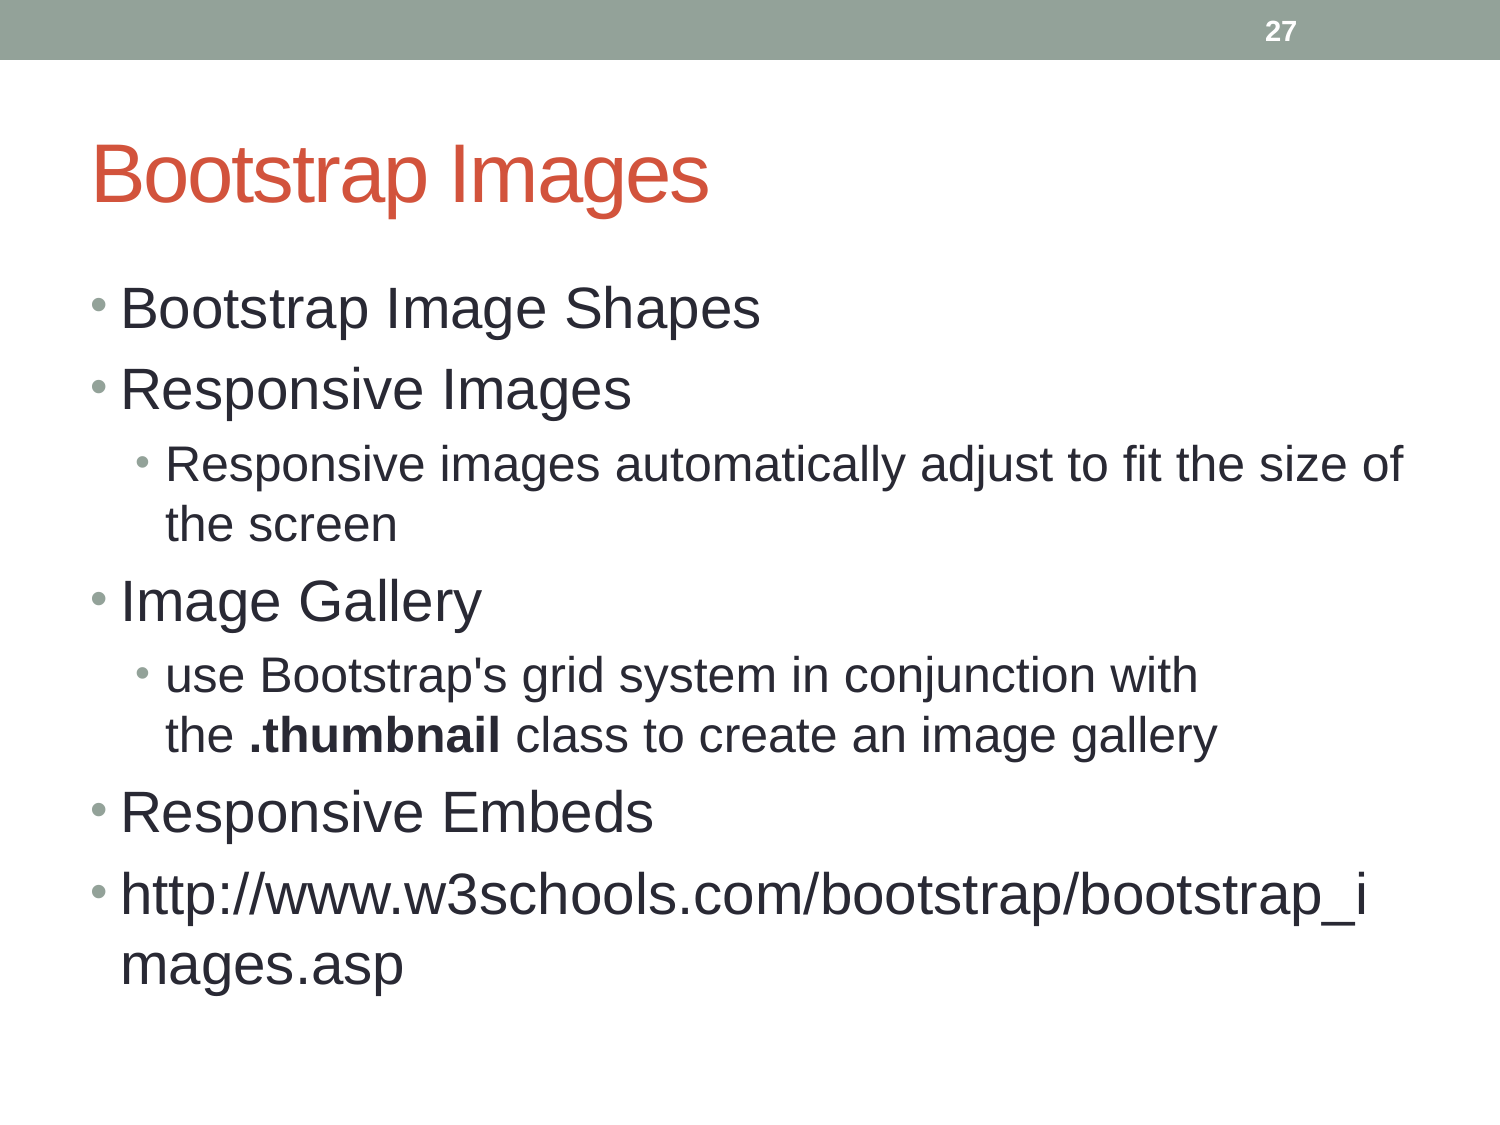

27
# Bootstrap Images
Bootstrap Image Shapes
Responsive Images
Responsive images automatically adjust to fit the size of the screen
Image Gallery
use Bootstrap's grid system in conjunction with the .thumbnail class to create an image gallery
Responsive Embeds
http://www.w3schools.com/bootstrap/bootstrap_i mages.asp